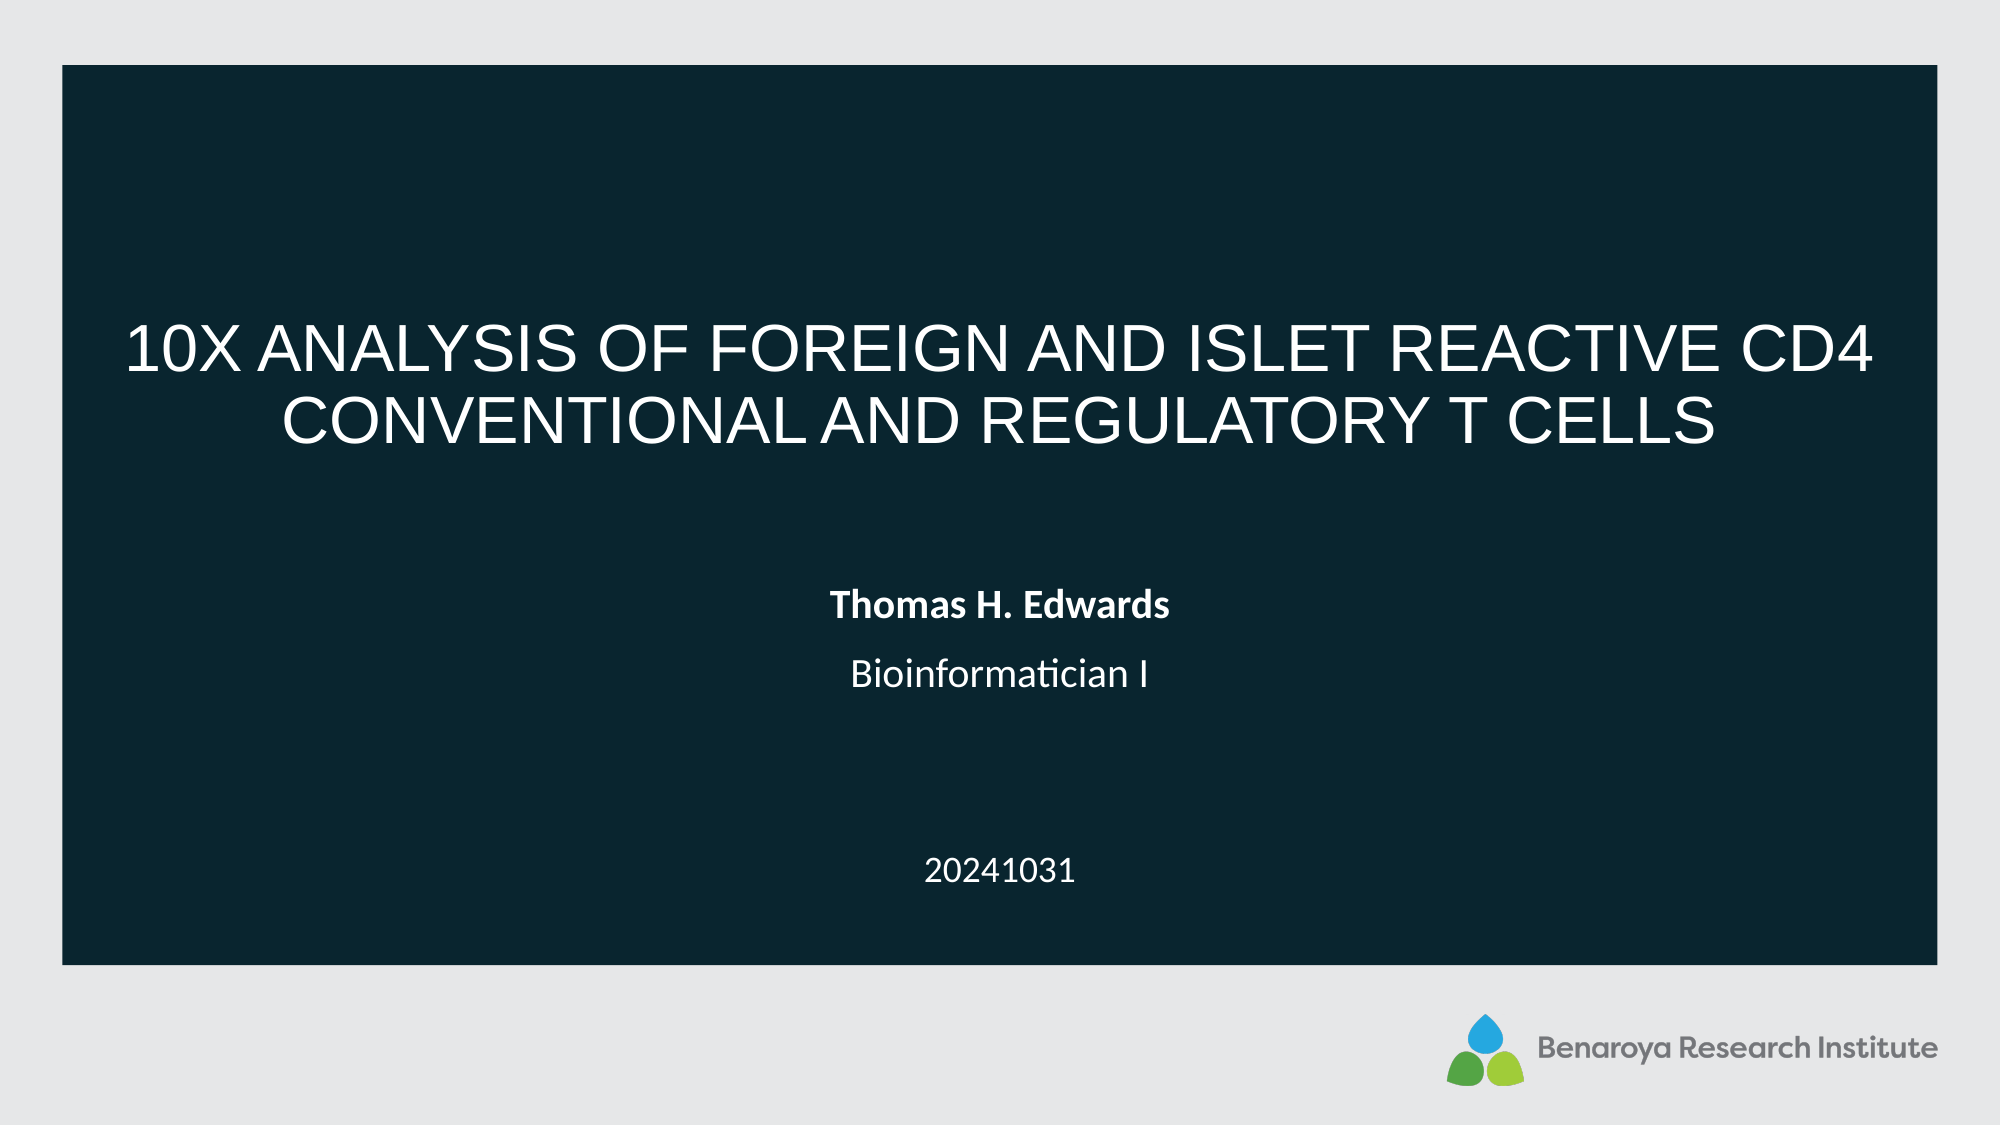

10X analysis of Foreign and islet reactive cd4 conventional and regulatory t cells

Thomas H. Edwards
Bioinformatician I
20241031